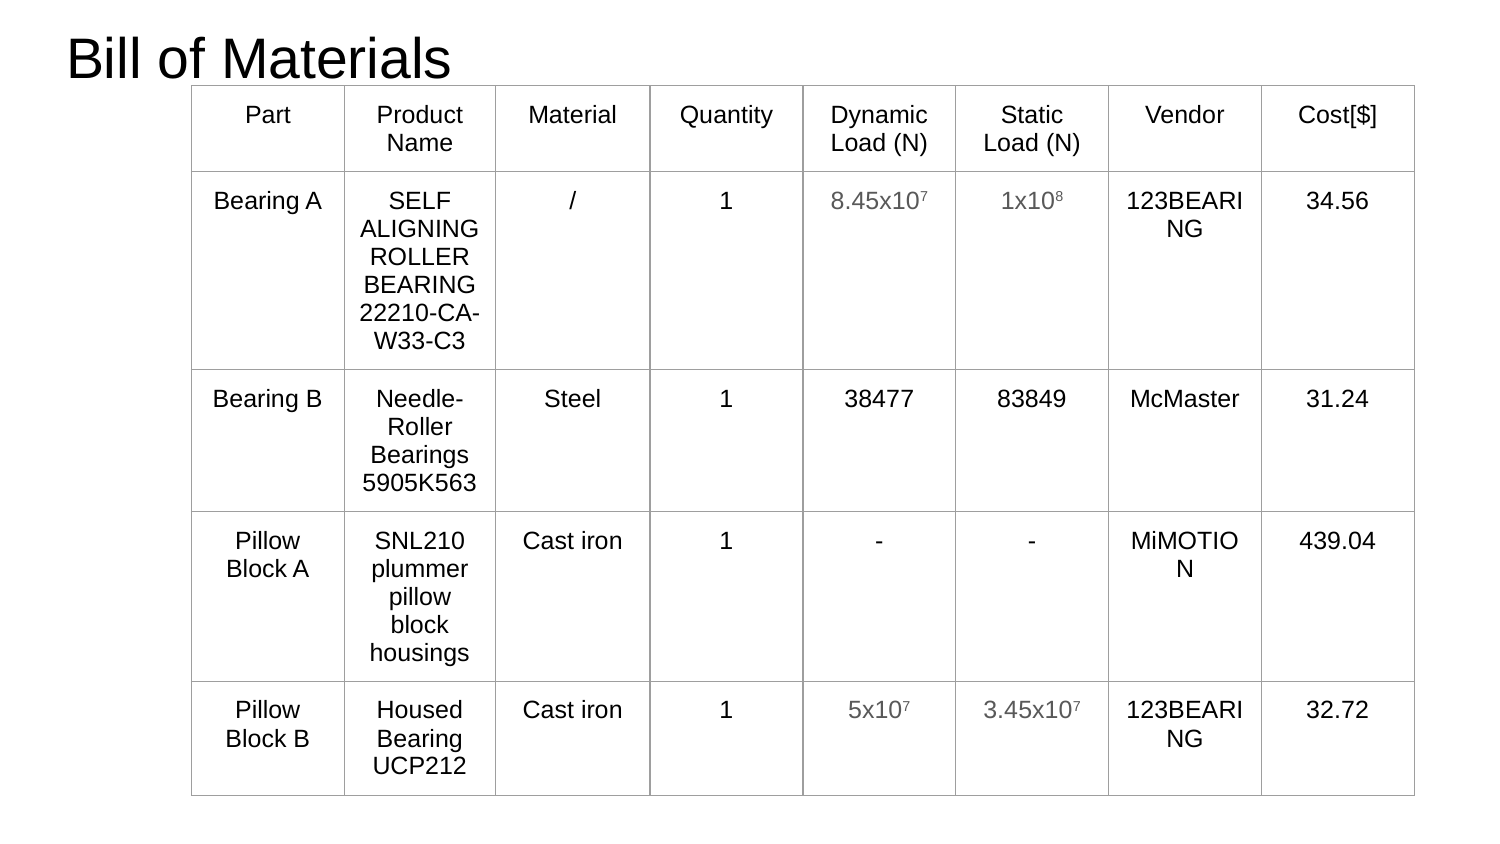

# Bill of Materials
| Part | Product Name | Material | Quantity | Dynamic Load (N) | Static Load (N) | Vendor | Cost[$] |
| --- | --- | --- | --- | --- | --- | --- | --- |
| Bearing A | SELF ALIGNING ROLLER BEARING 22210-CA-W33-C3 | / | 1 | 8.45x107 | 1x108 | 123BEARING | 34.56 |
| Bearing B | Needle-Roller Bearings 5905K563 | Steel | 1 | 38477 | 83849 | McMaster | 31.24 |
| Pillow Block A | SNL210 plummer pillow block housings | Cast iron | 1 | - | - | MiMOTION | 439.04 |
| Pillow Block B | Housed Bearing UCP212 | Cast iron | 1 | 5x107 | 3.45x107 | 123BEARING | 32.72 |